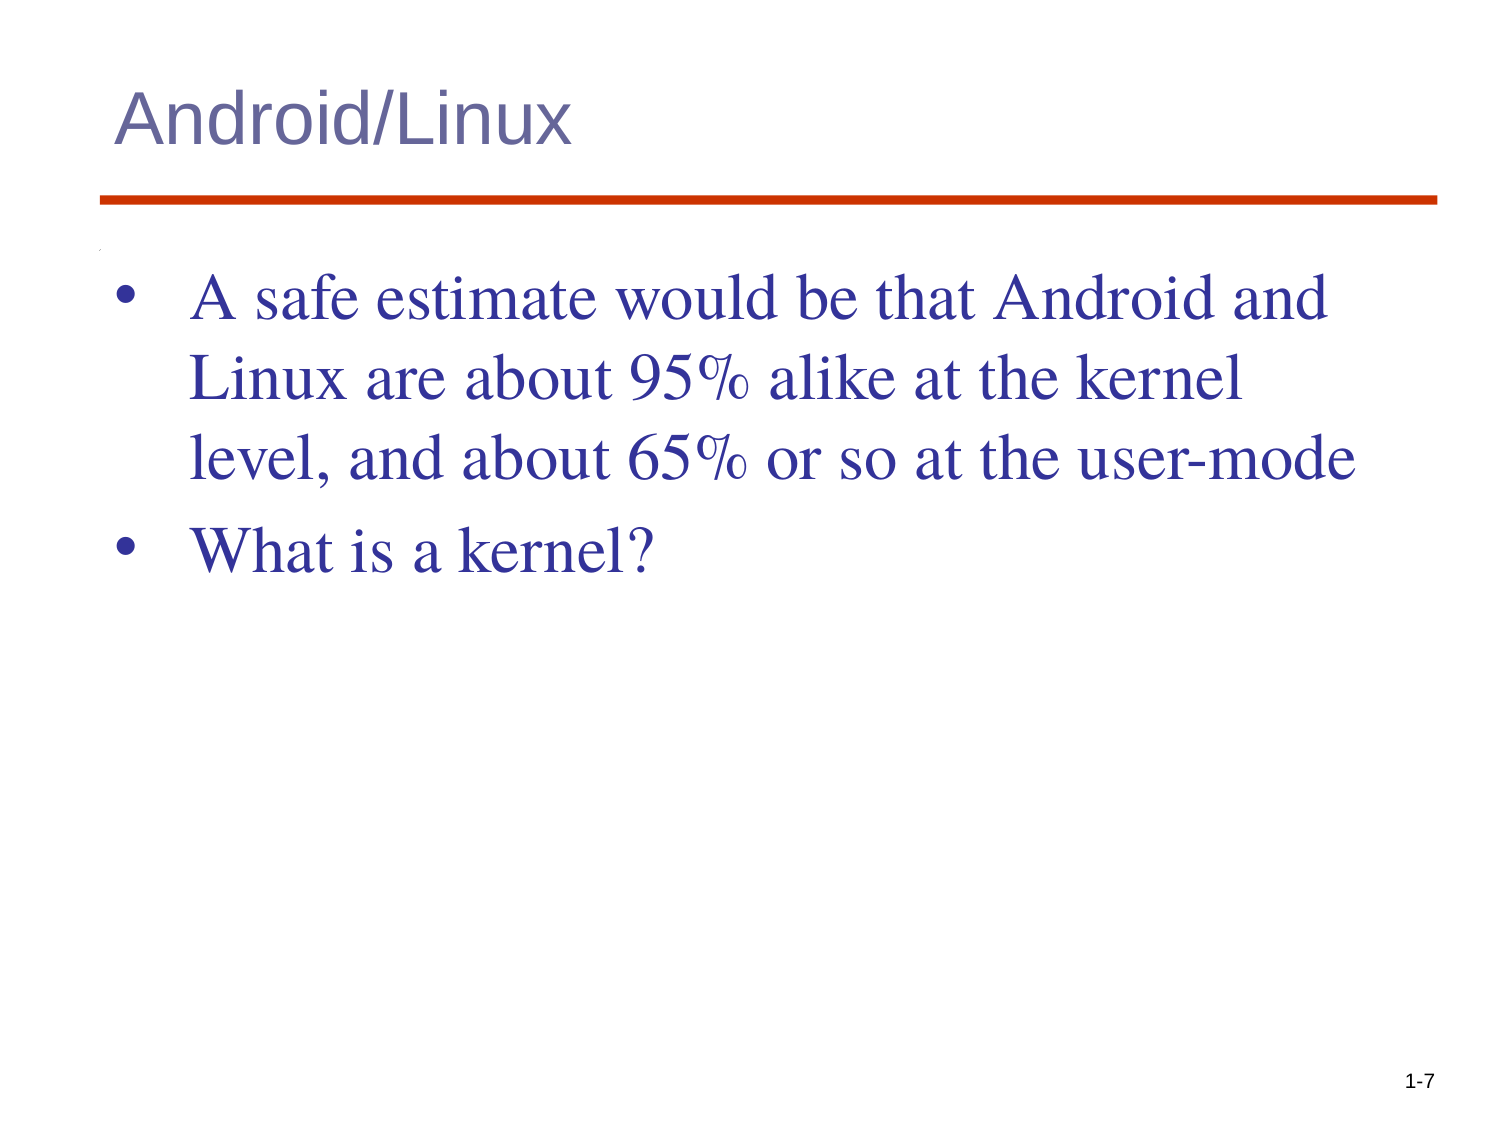

# Android/Linux
A safe estimate would be that Android and Linux are about 95% alike at the kernel level, and about 65% or so at the user-mode
What is a kernel?

1-7